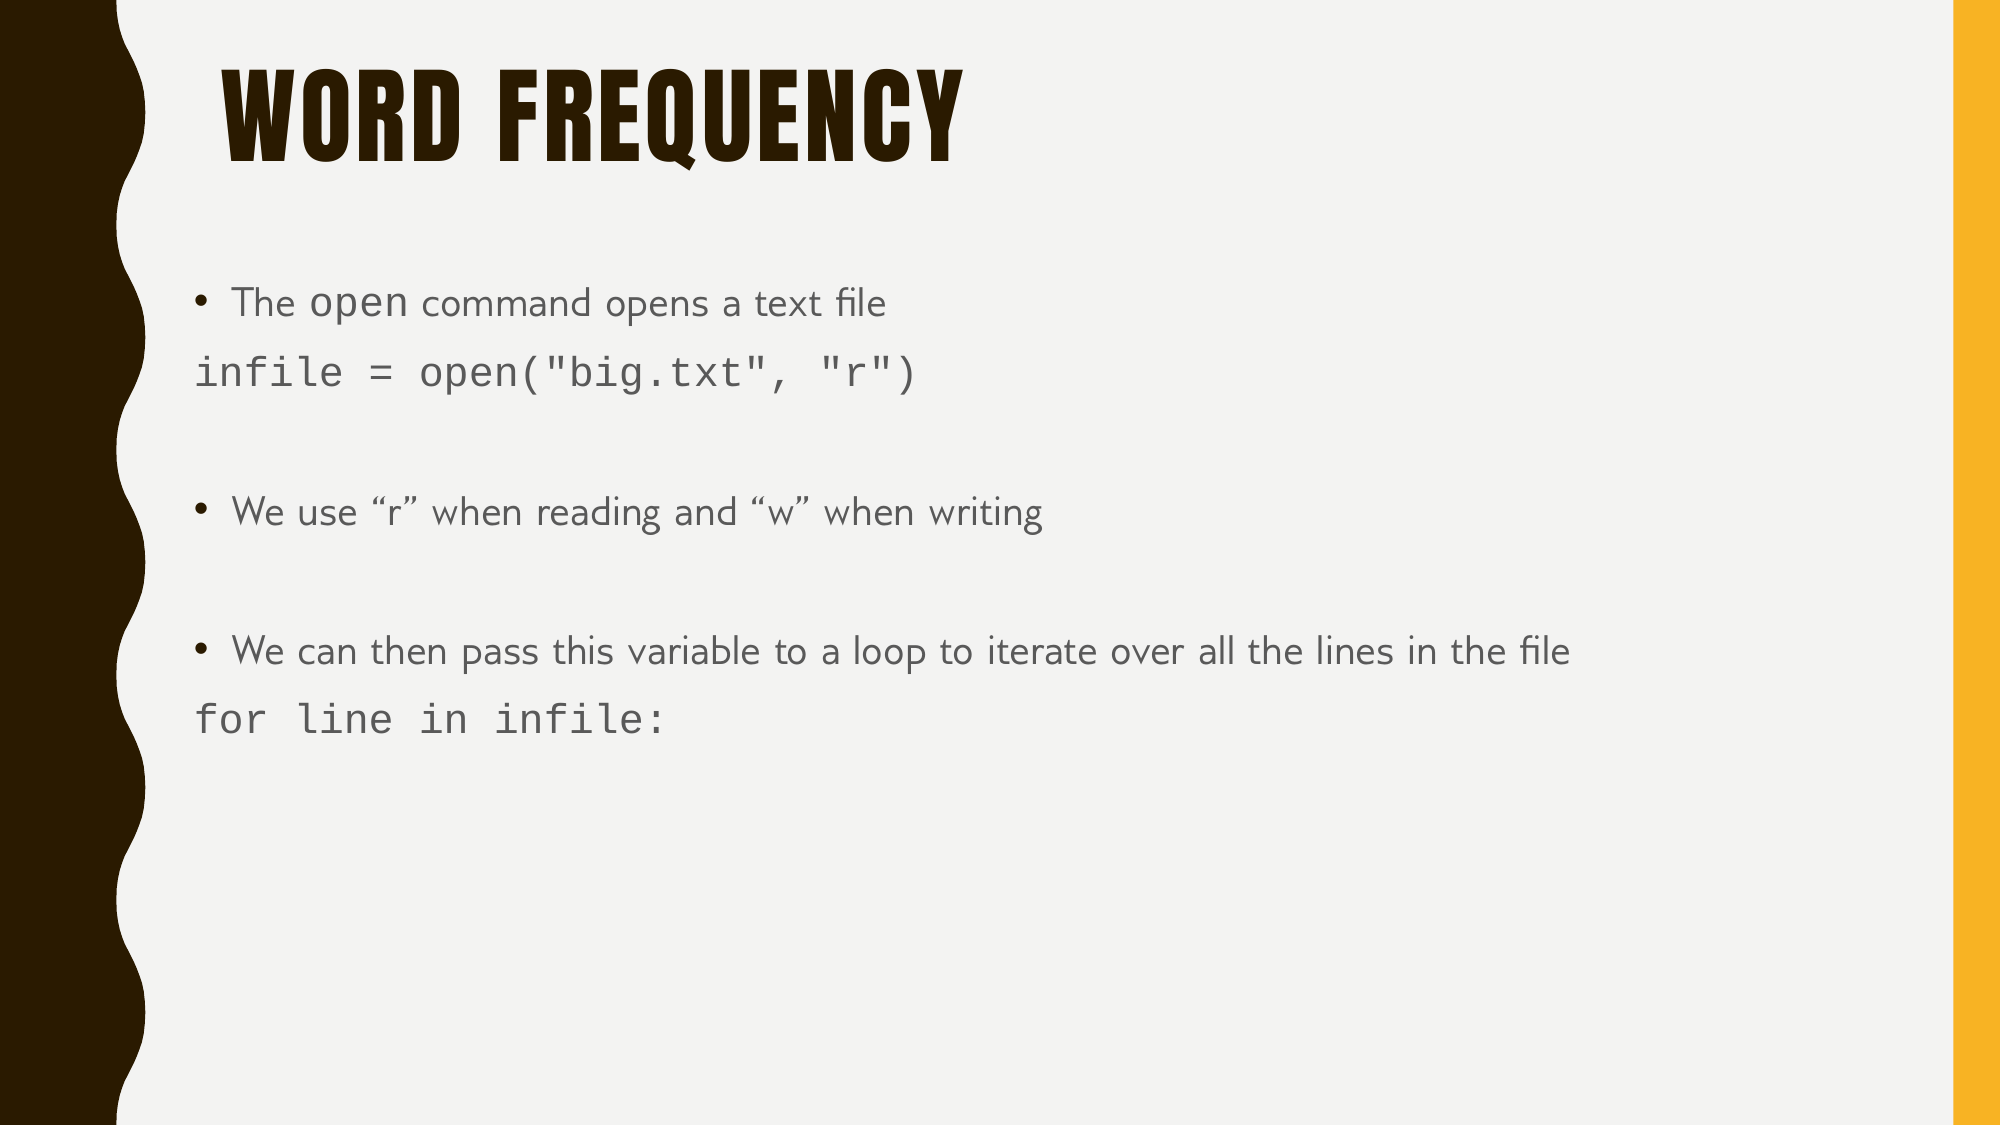

# Word frequency
The open command opens a text file
infile = open("big.txt", "r")

We use “r” when reading and “w” when writing

We can then pass this variable to a loop to iterate over all the lines in the file
for line in infile: